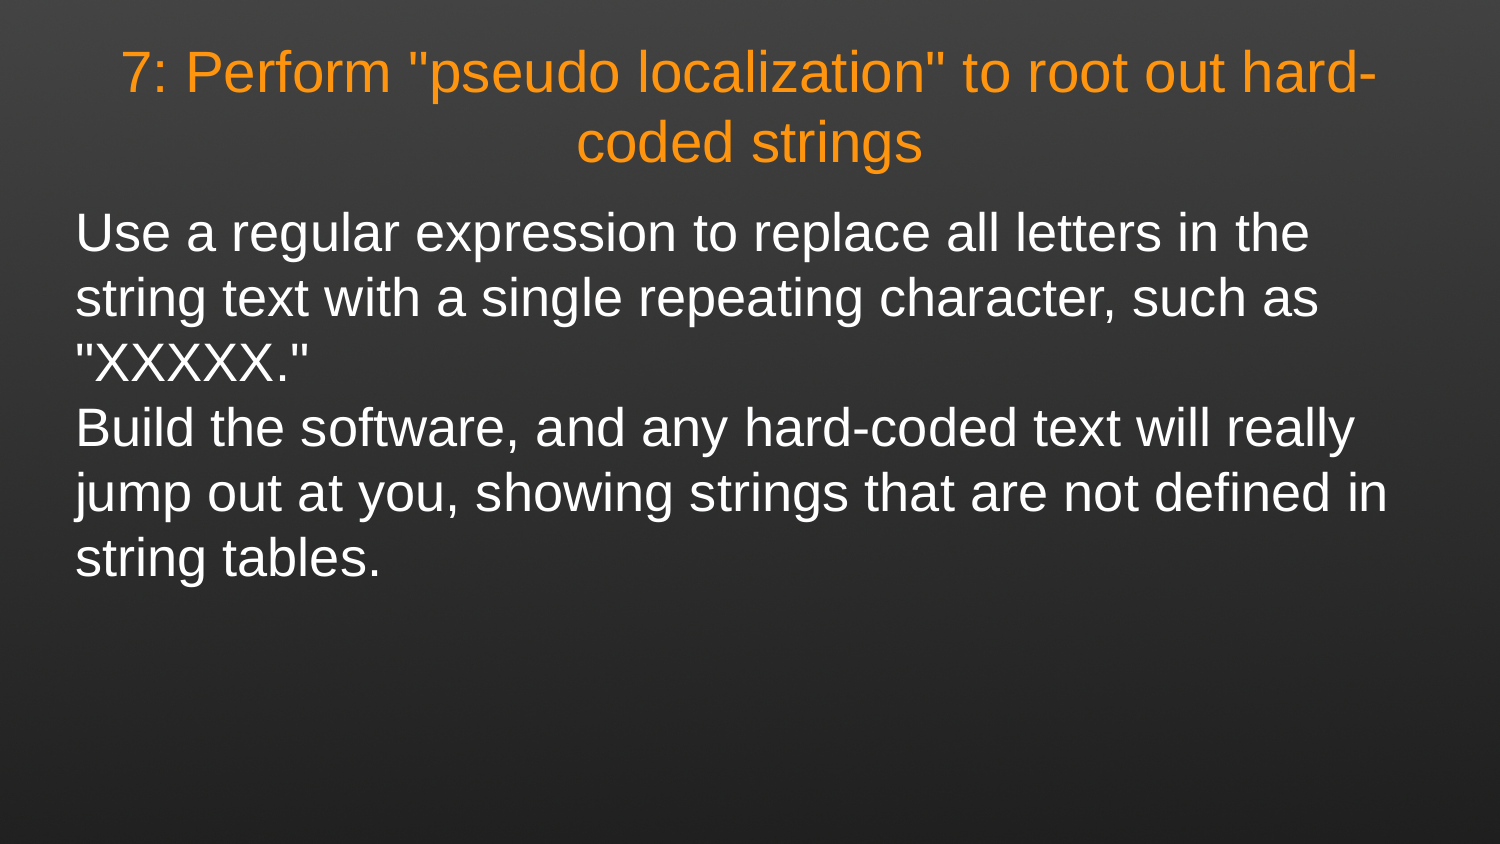

7: Perform "pseudo localization" to root out hard-coded strings
Use a regular expression to replace all letters in the string text with a single repeating character, such as "XXXXX."
Build the software, and any hard-coded text will really jump out at you, showing strings that are not defined in string tables.